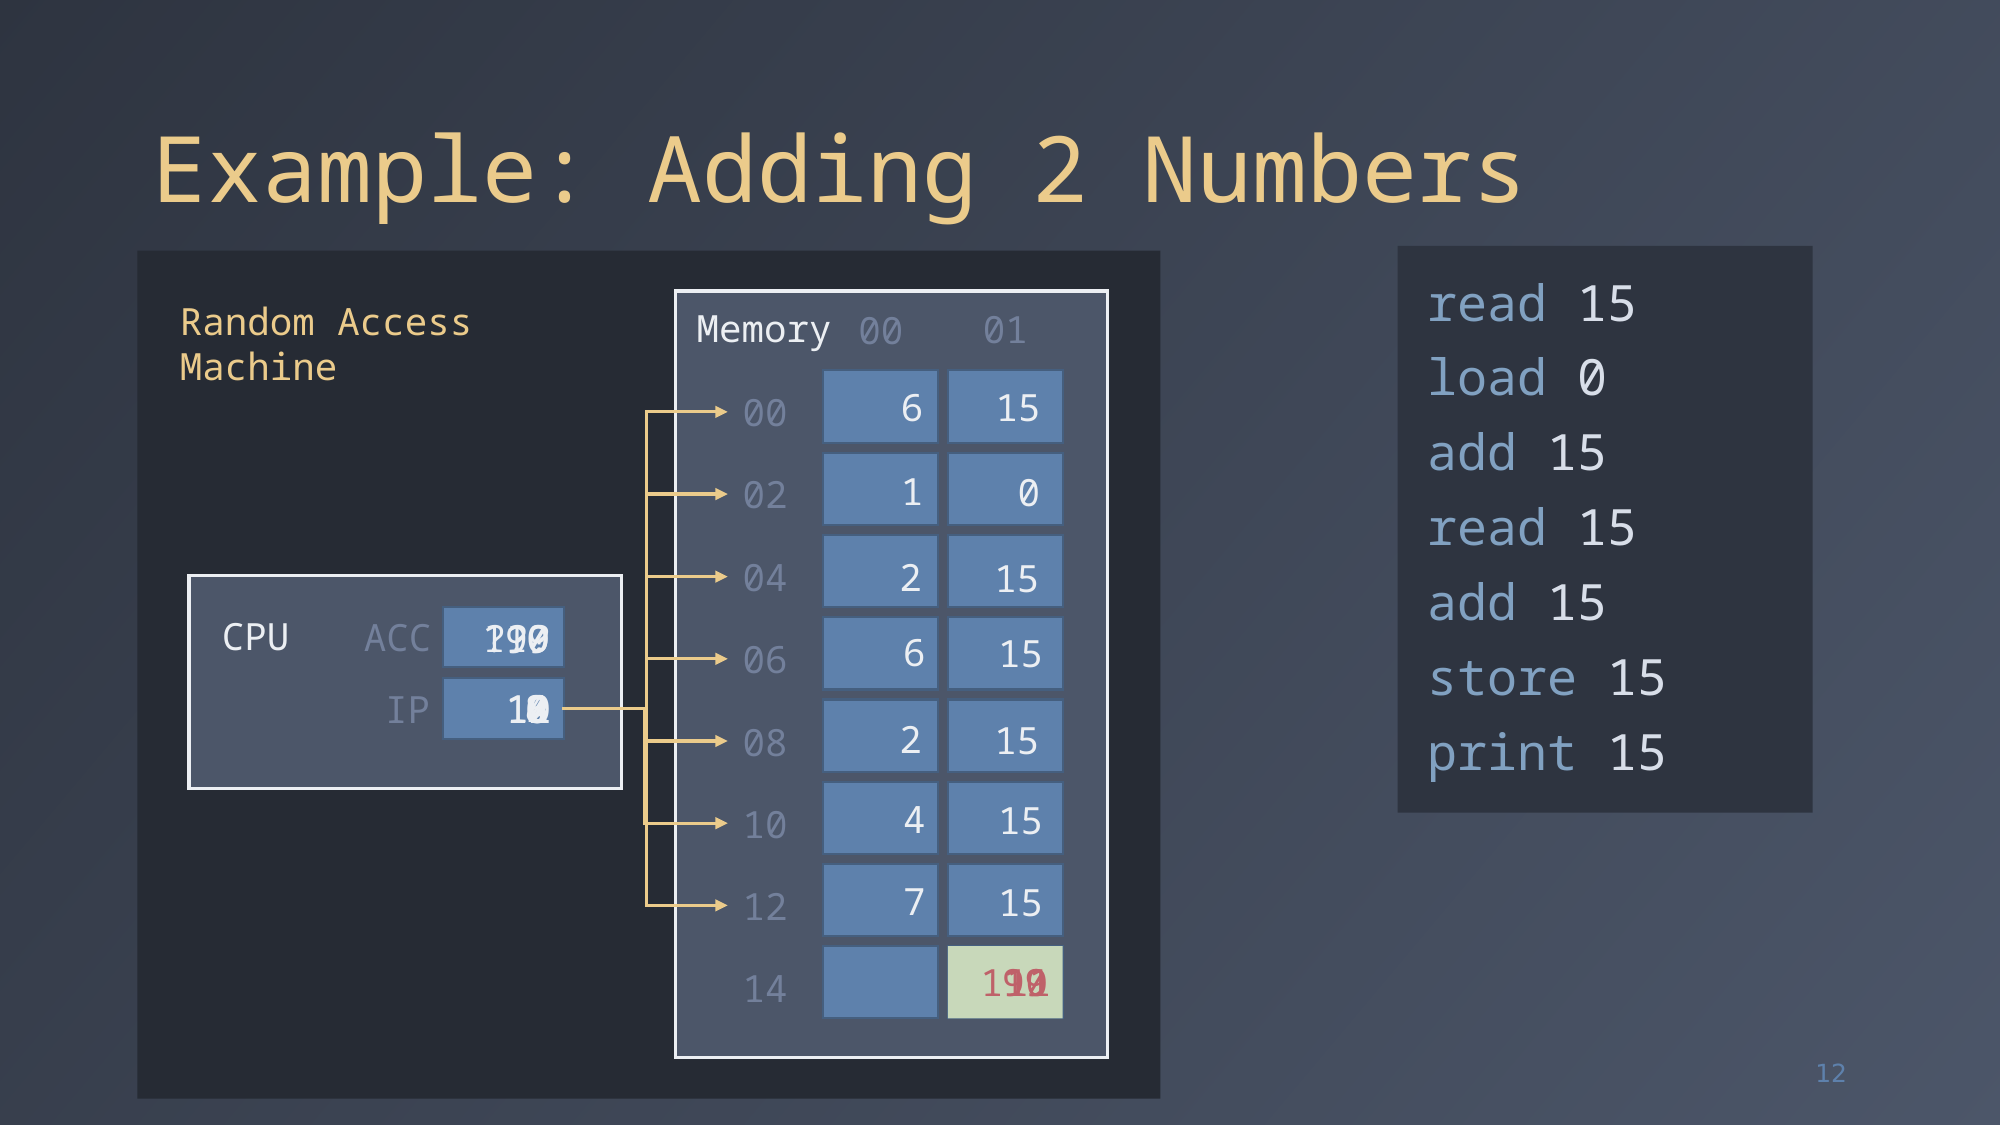

# Example: Adding 2 Numbers
read 15
load 0
add 15
read 15
add 15
store 15
print 15

Random Access
Machine

Memory
01
00

6
15
00

1
0
02

04
2
15

CPU
ACC

110
???
0
99

6
15
06
2
4
10
8
IP

0
6
12

2
15
08

4
15
10

7
15
12

110
99
11
14
12